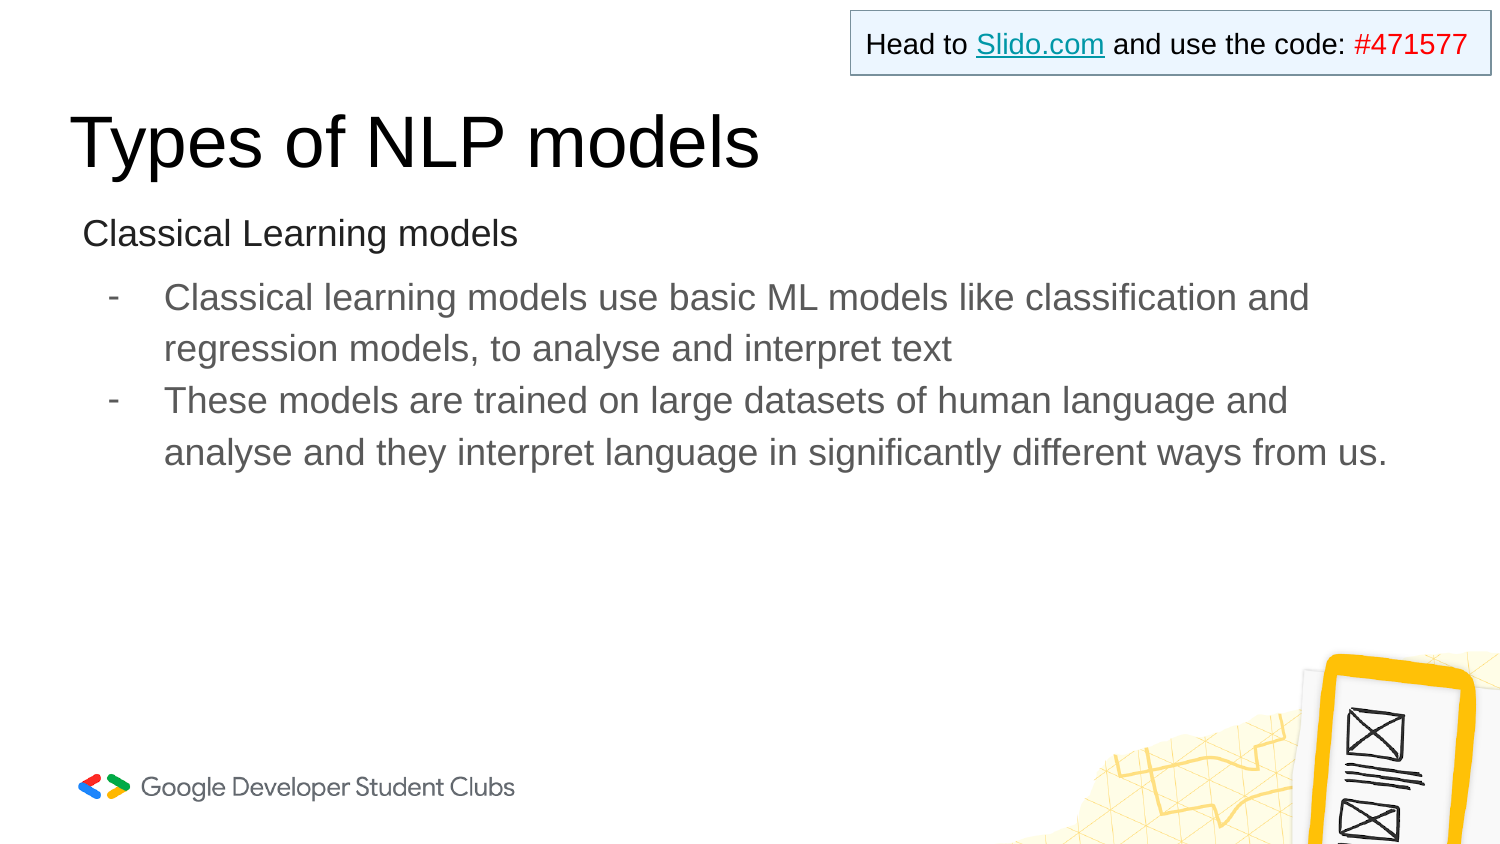

Head to Slido.com and use the code: #471577
# Types of NLP models
Classical Learning models
Classical learning models use basic ML models like classification and regression models, to analyse and interpret text
These models are trained on large datasets of human language and analyse and they interpret language in significantly different ways from us.